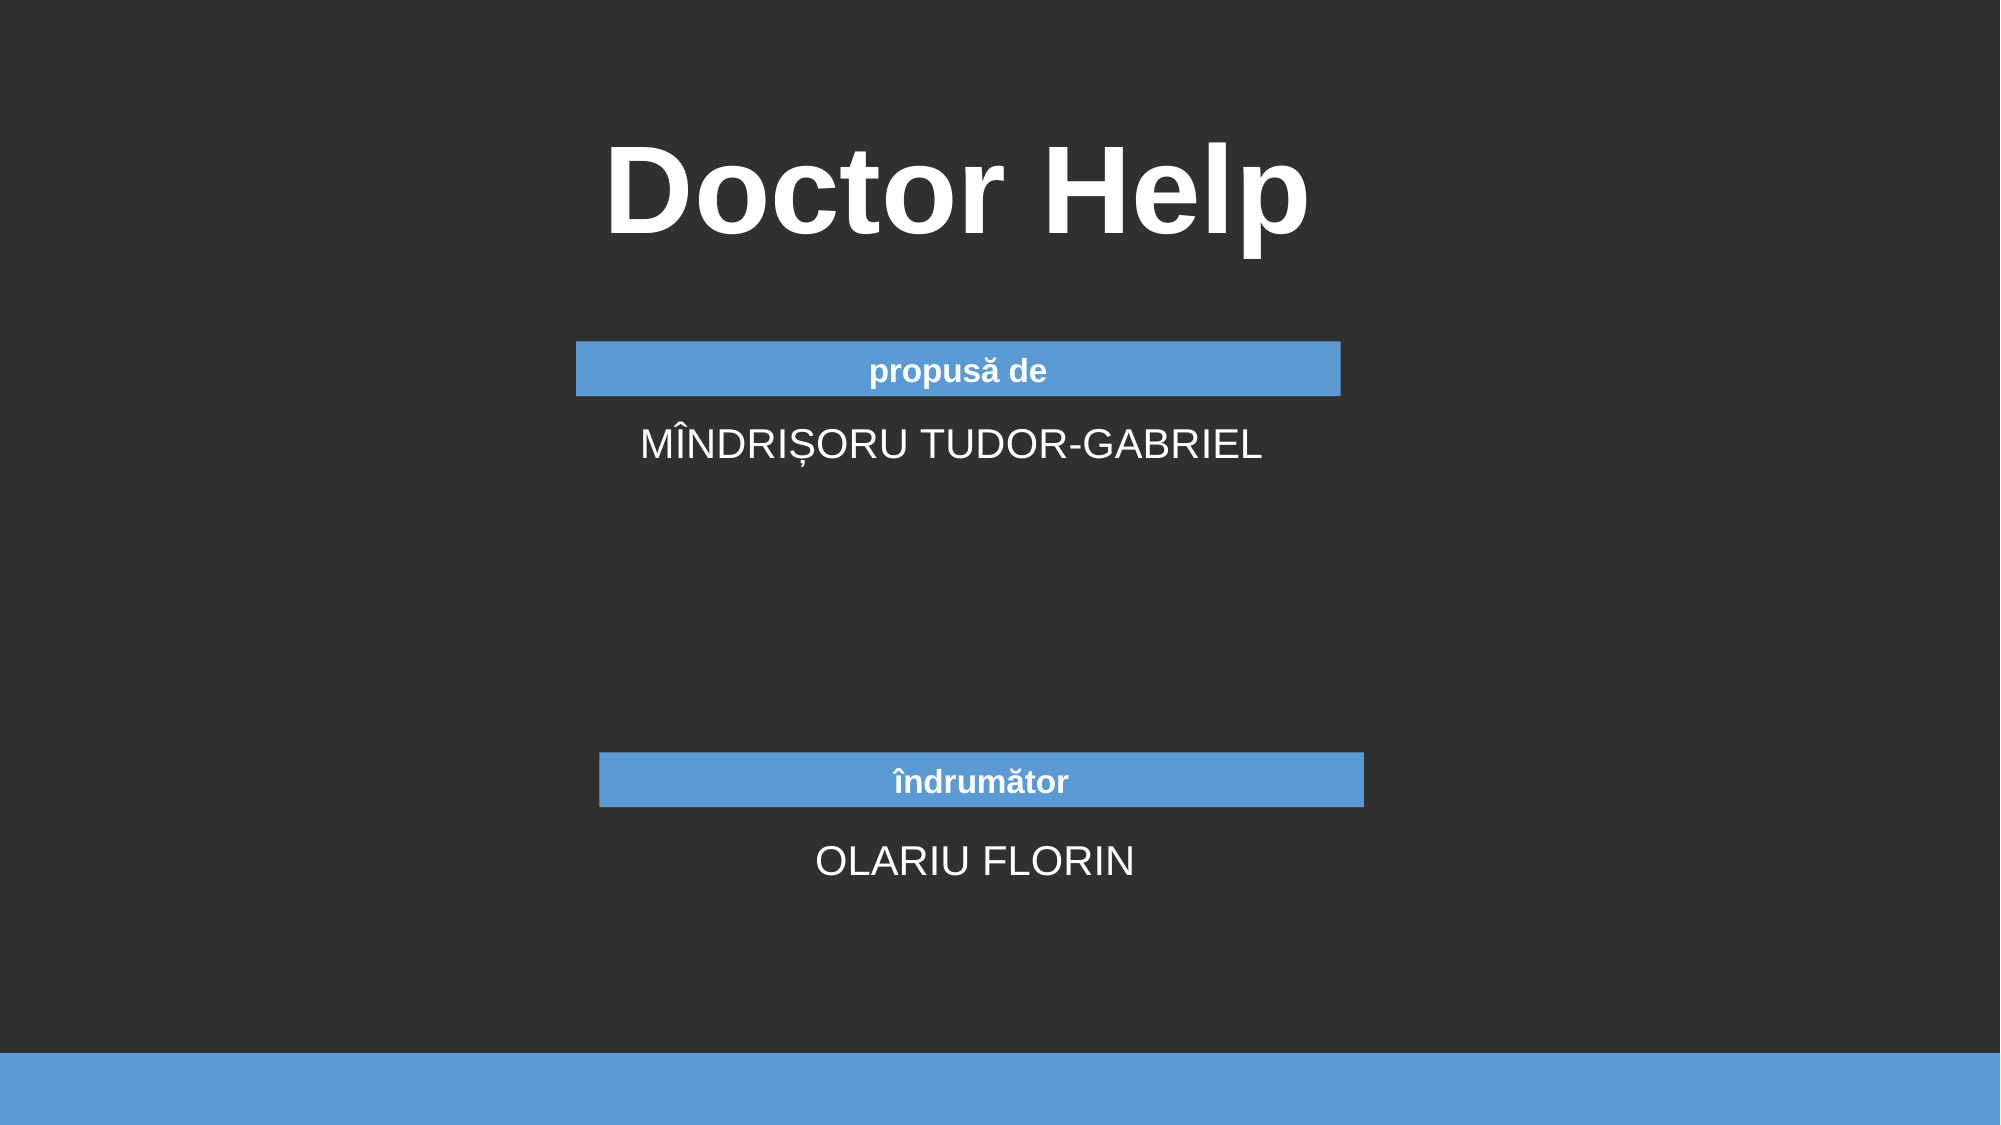

Doctor Help
propusă de
MÎNDRIȘORU TUDOR-GABRIEL
îndrumător
OLARIU FLORIN